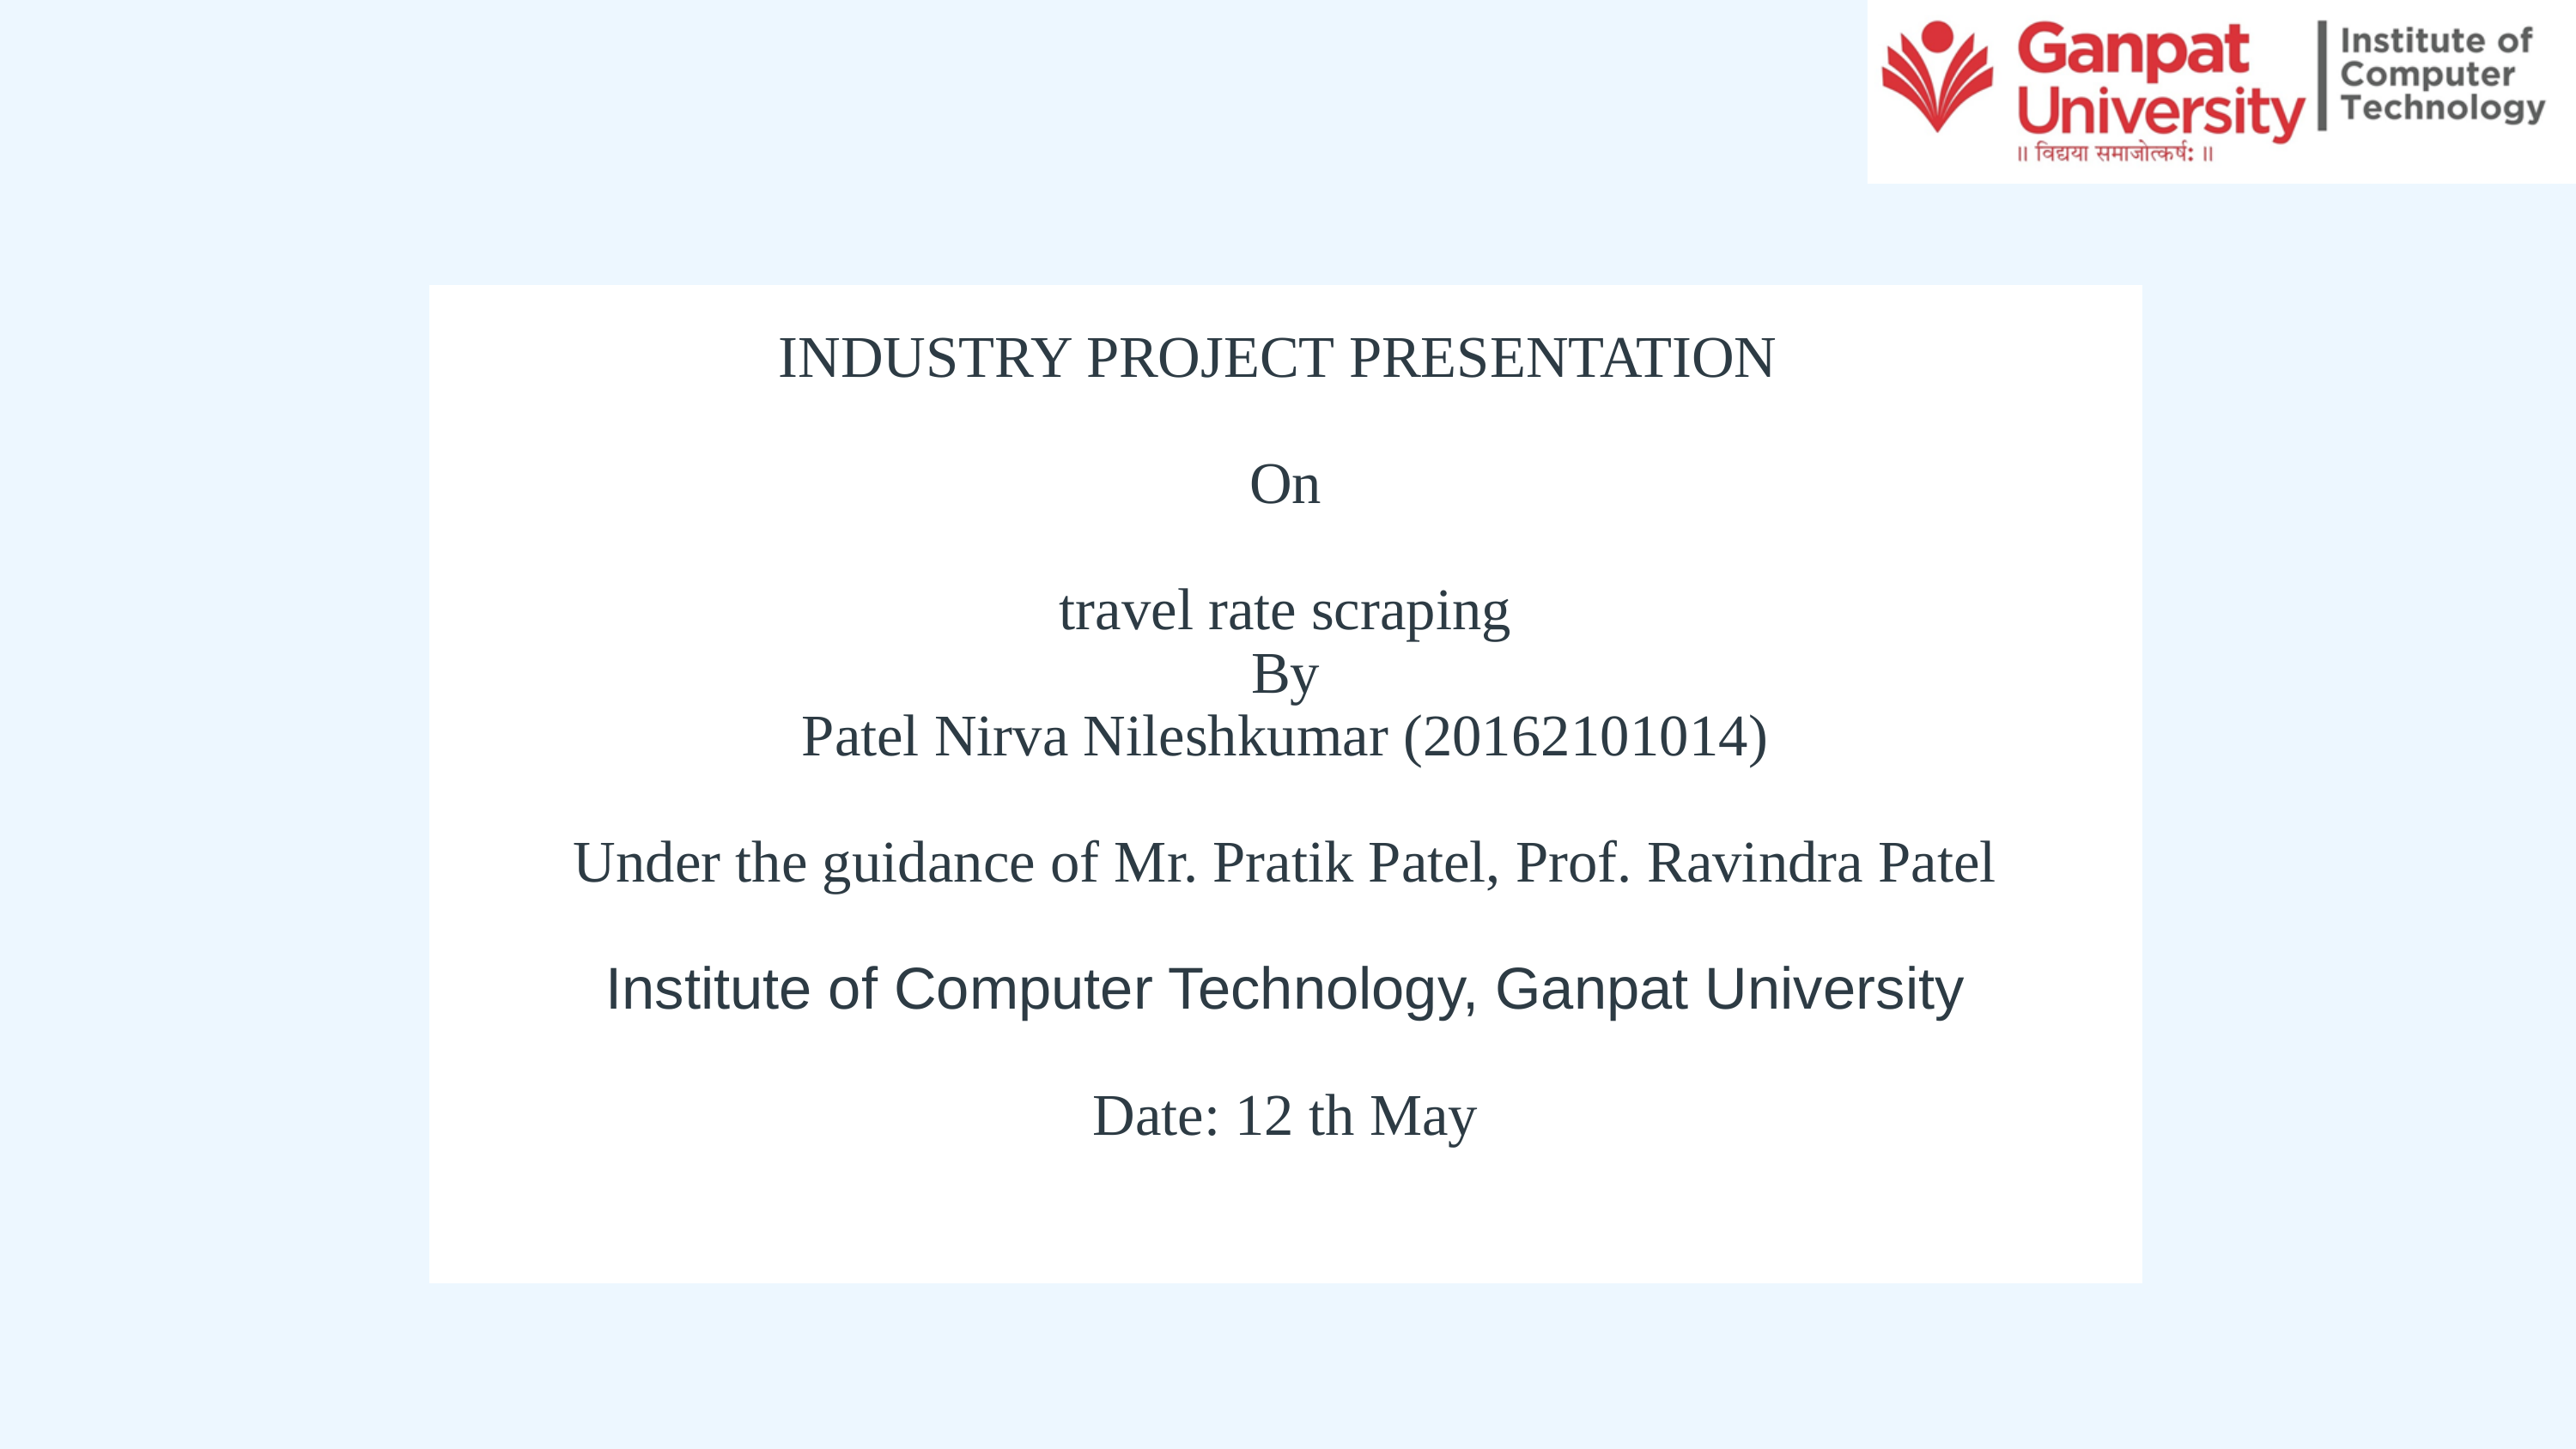

INDUSTRY PROJECT PRESENTATION

On

travel rate scraping
By
Patel Nirva Nileshkumar (20162101014)

Under the guidance of Mr. Pratik Patel, Prof. Ravindra Patel

Institute of Computer Technology, Ganpat University

Date: 12 th May